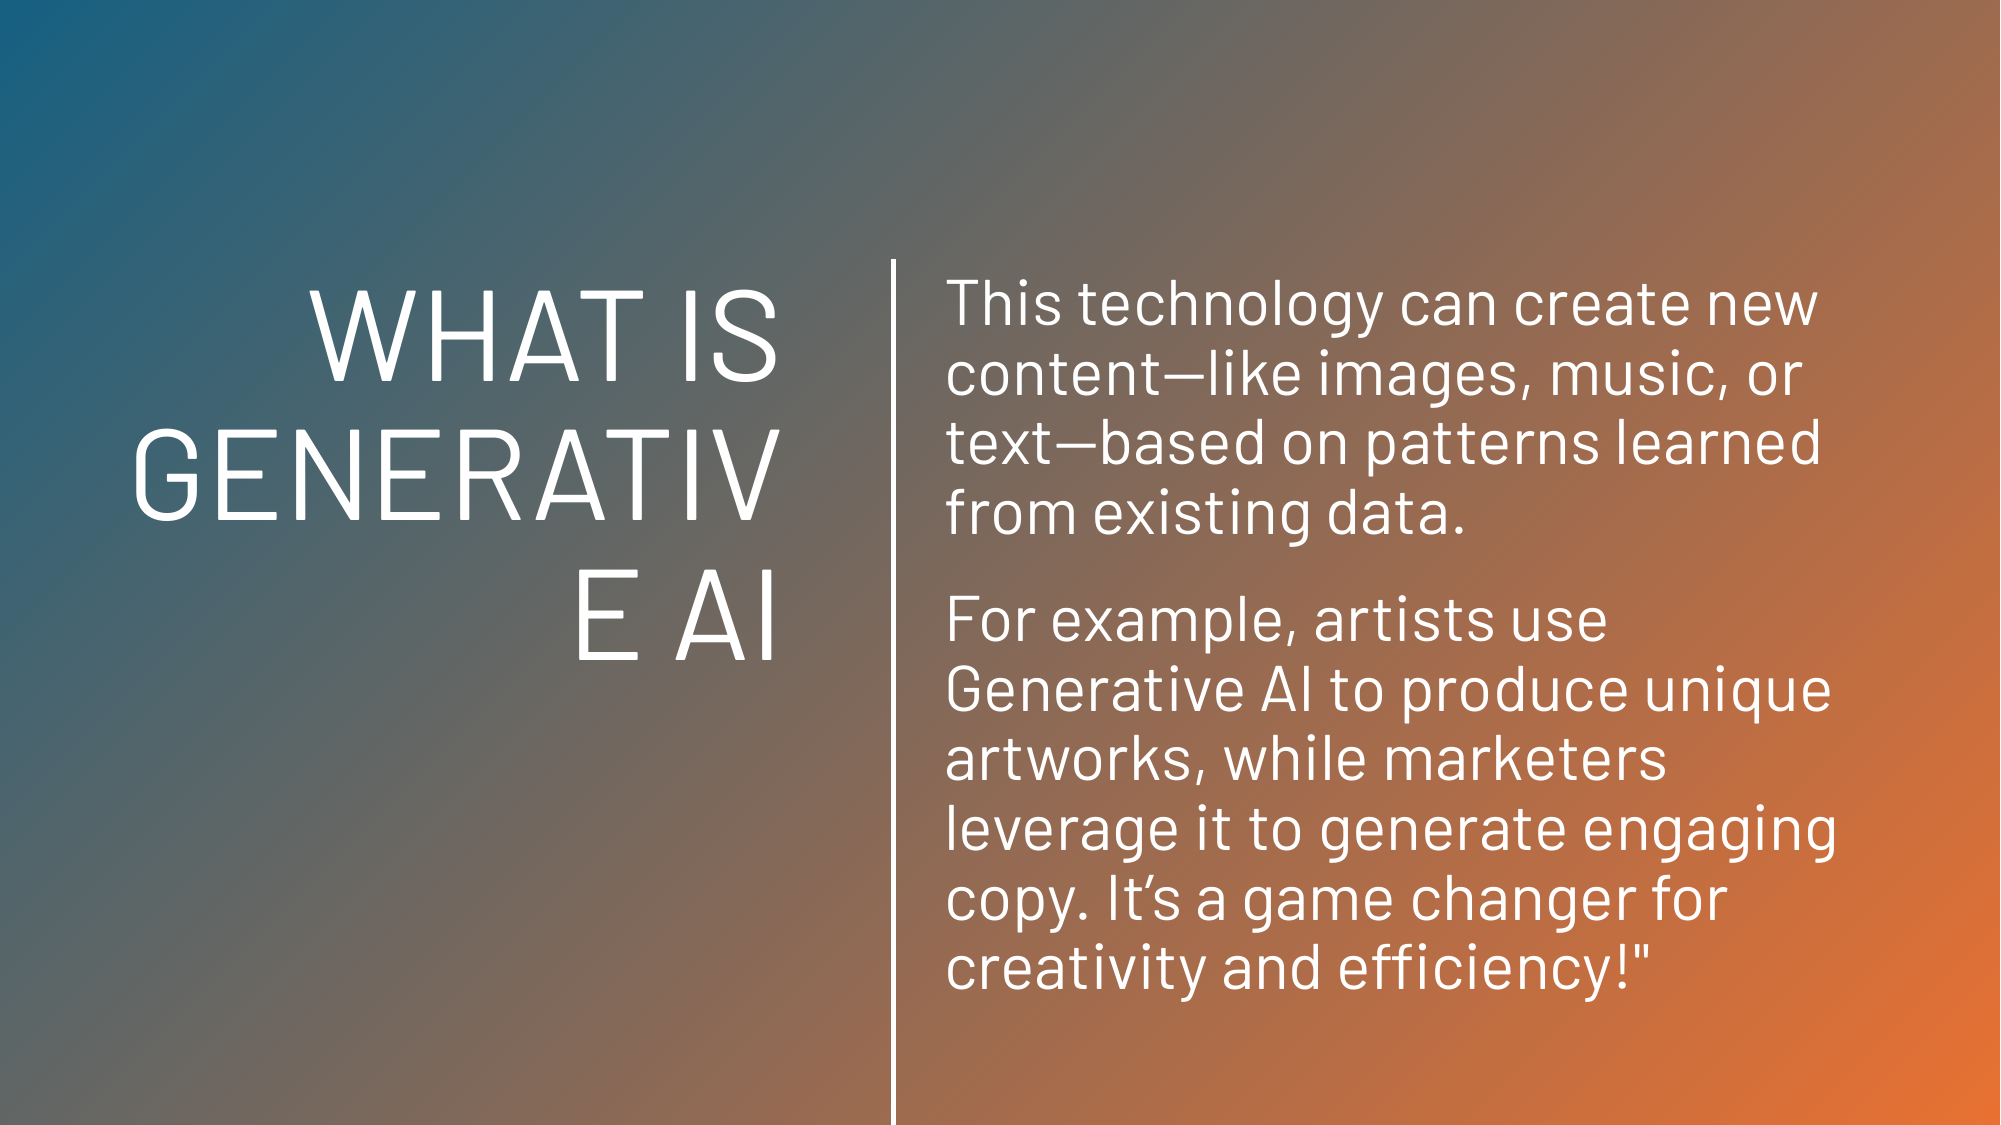

# WHAT IS GENERATIVE AI
This technology can create new content—like images, music, or text—based on patterns learned from existing data.
For example, artists use Generative AI to produce unique artworks, while marketers leverage it to generate engaging copy. It’s a game changer for creativity and efficiency!"